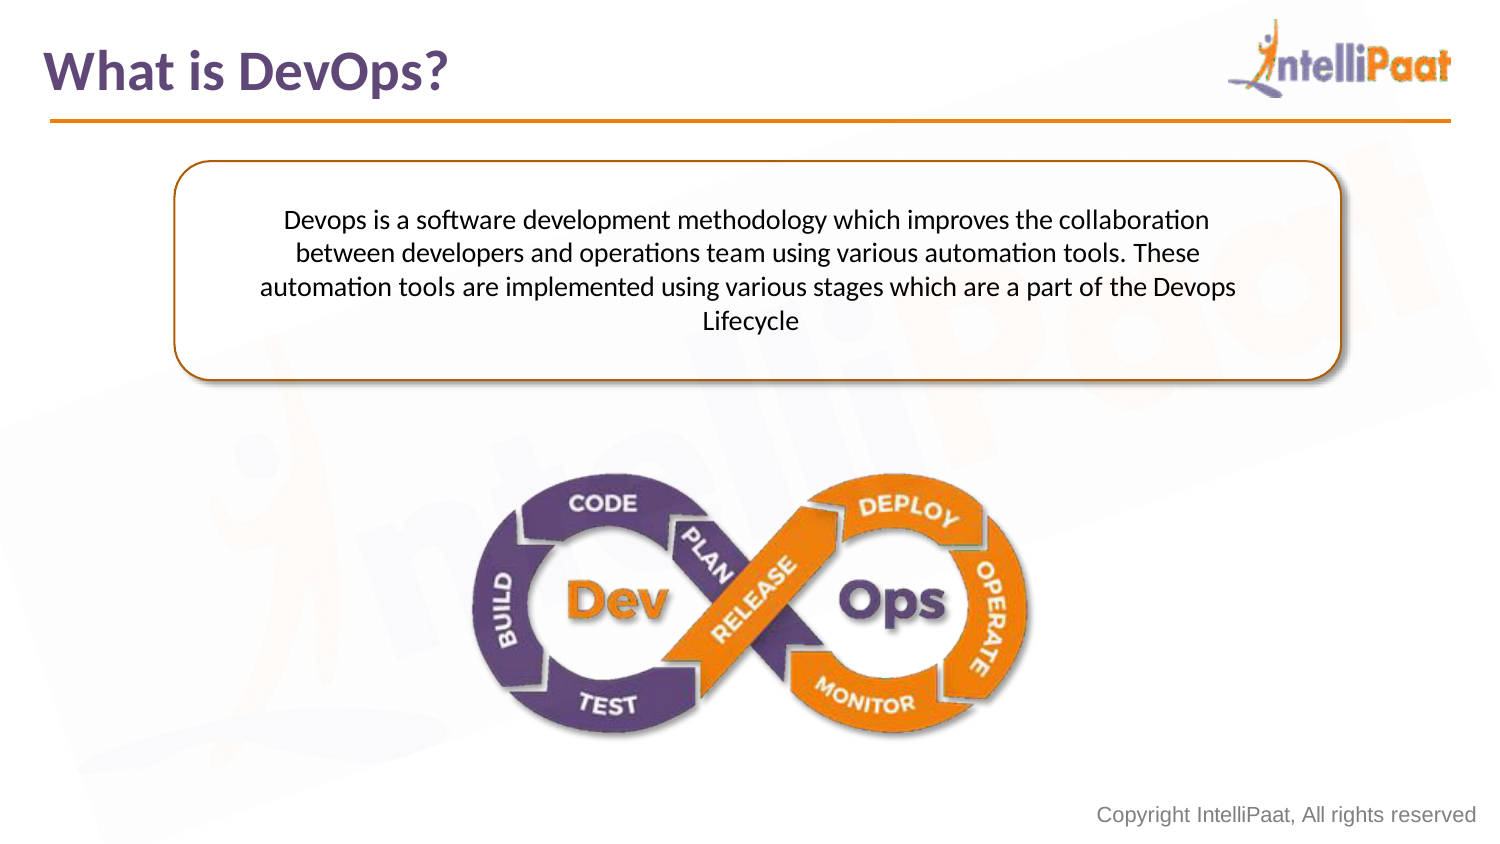

# What is DevOps?

Devops is a software development methodology which improves the collaboration  between developers and operations team using various automation tools. These  automation tools are implemented using various stages which are a part of the Devops  Lifecycle

Copyright IntelliPaat, All rights reserved